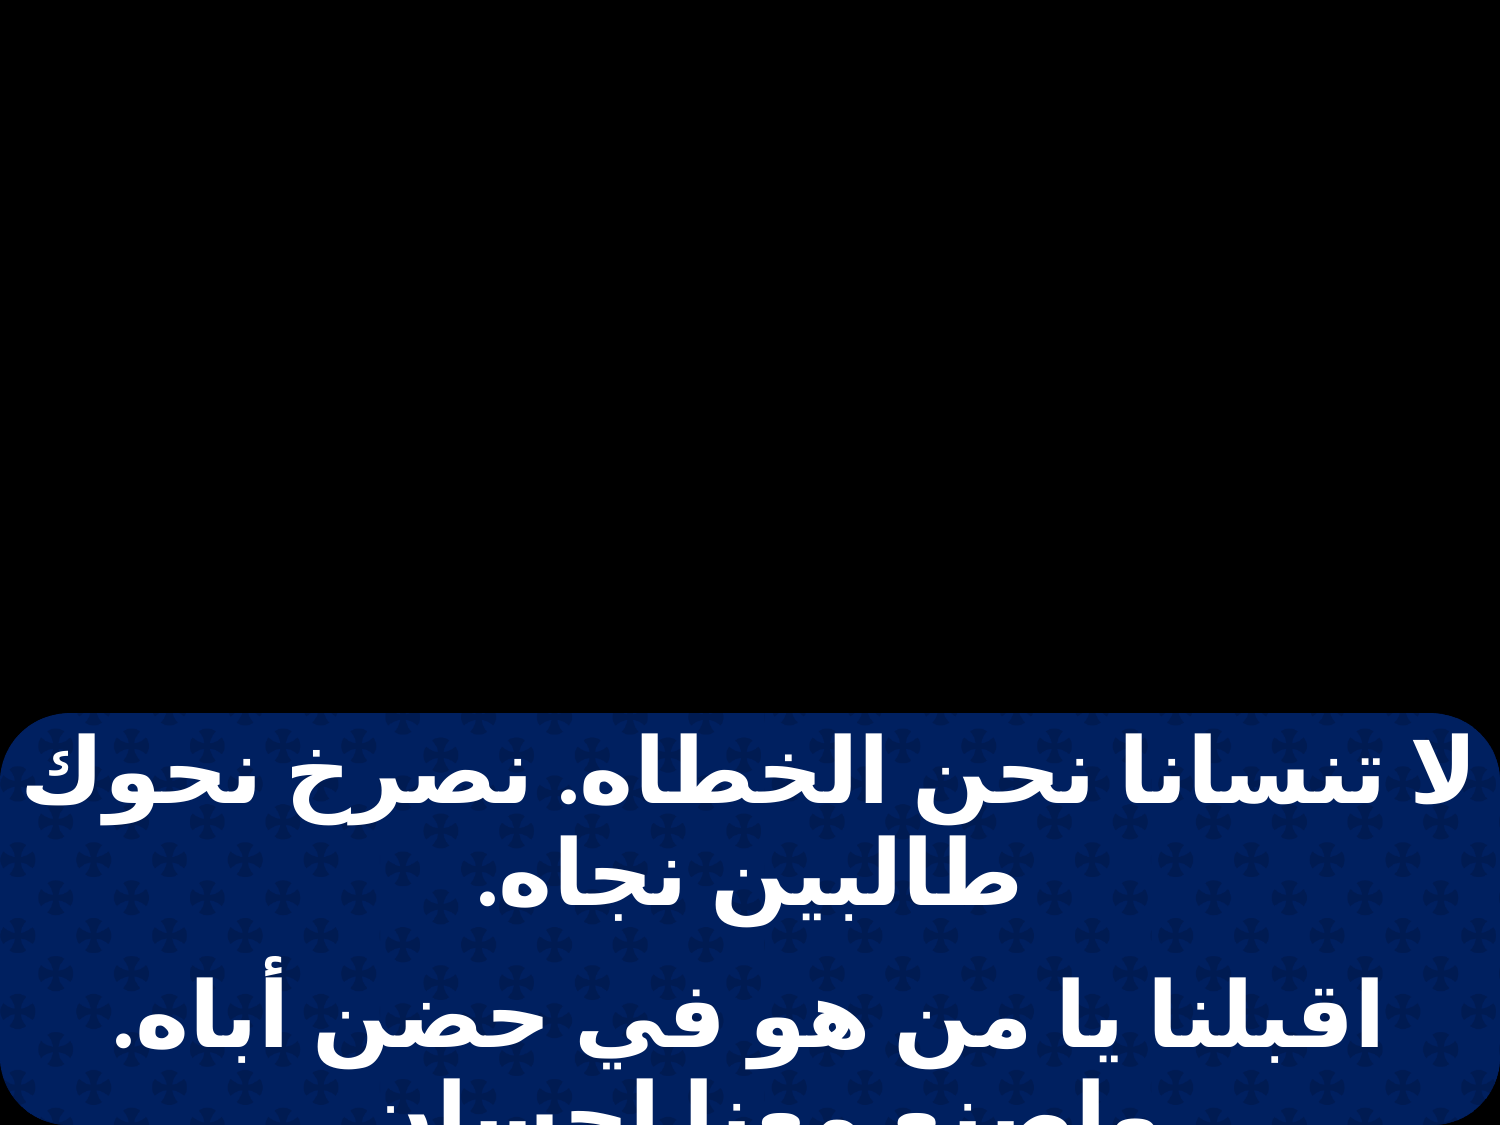

| لا تنسانا نحن الخطاه. نصرخ نحوك طالبين نجاه. |
| --- |
|  |
| اقبلنا يا من هو في حضن أباه. واصنع معنا إحسان. |